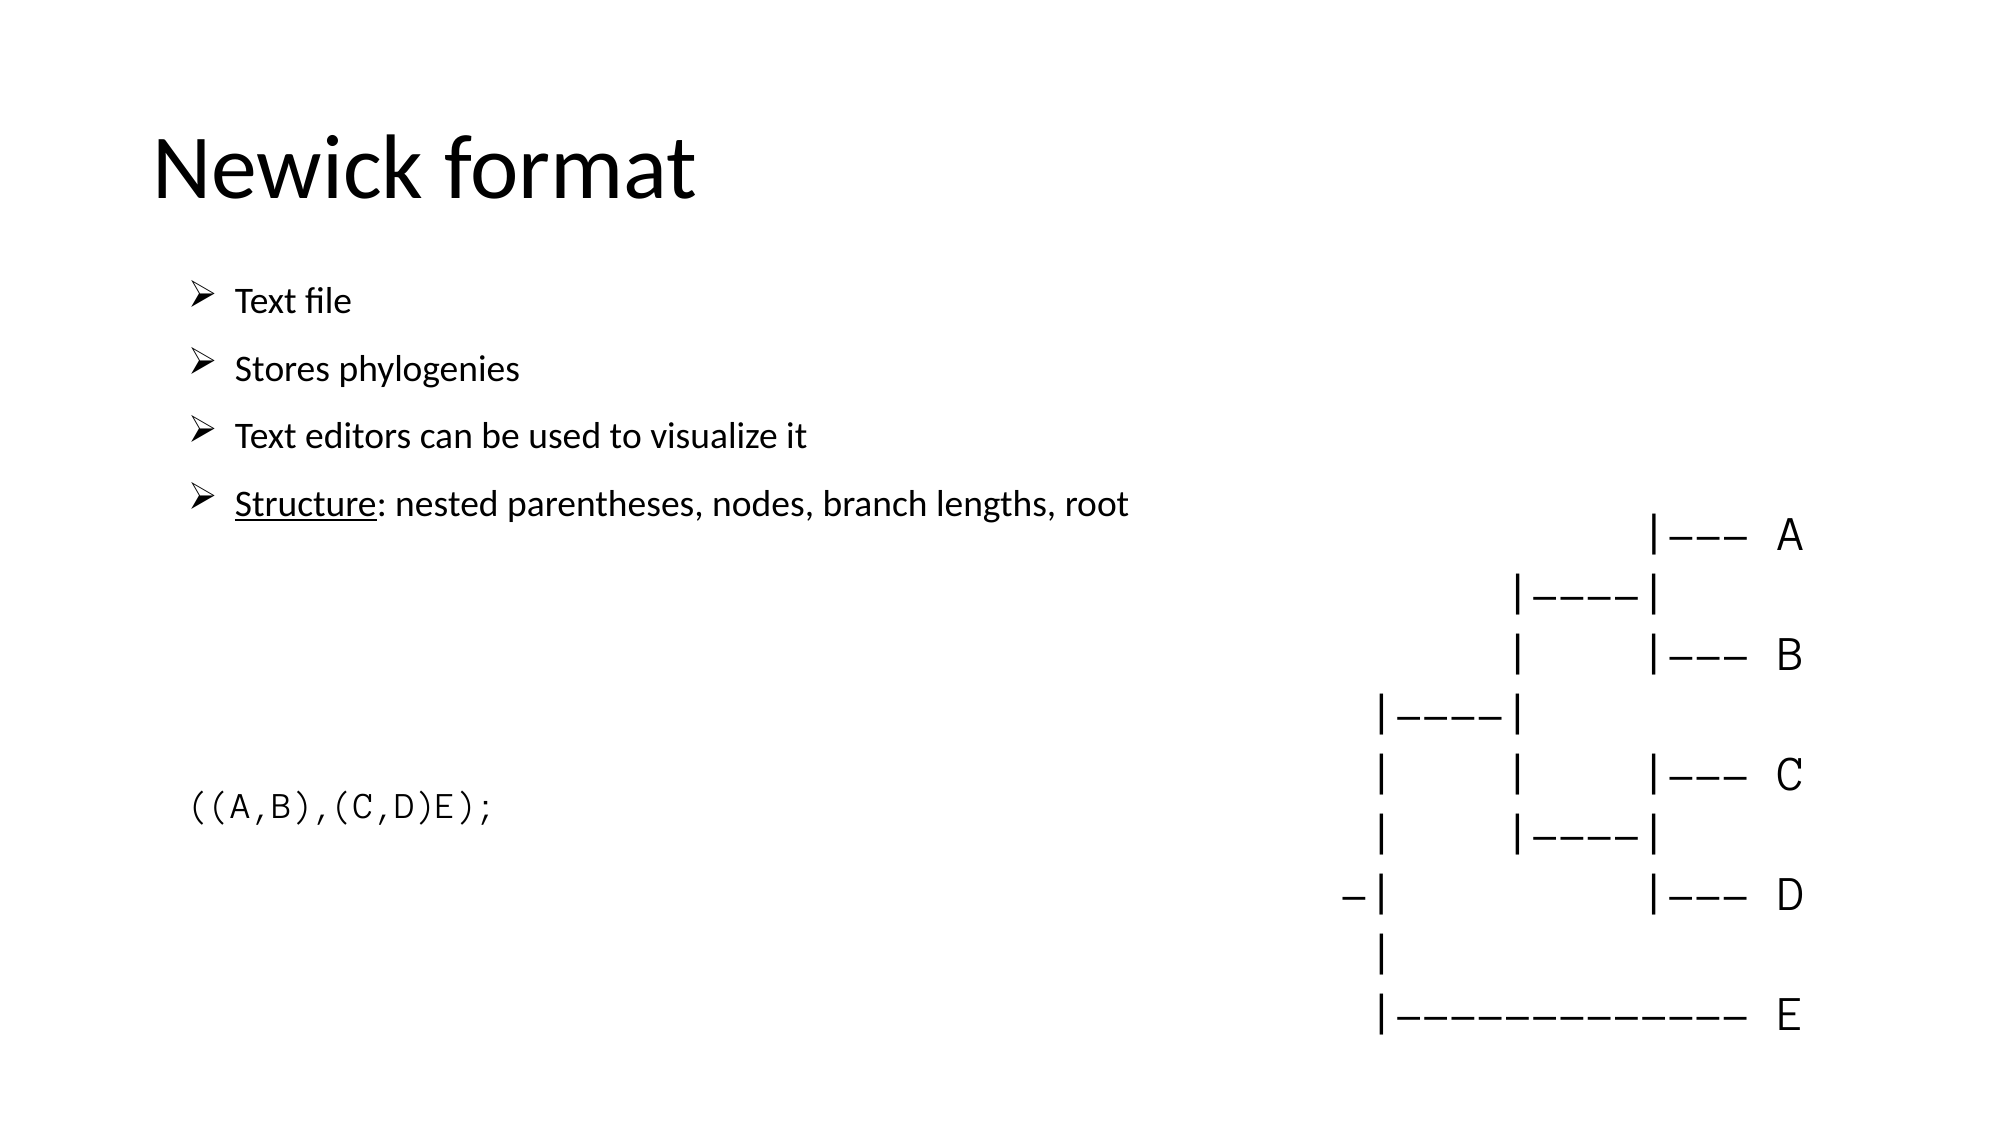

# Newick format
Text file
Stores phylogenies
Text editors can be used to visualize it
Structure: nested parentheses, nodes, branch lengths, root
           |--- A
      |----|
      |    |--- B
 |----|
 |    |    |--- C
 |    |----|
-|         |--- D
 |
 |------------- E
((A,B),(C,D)E);